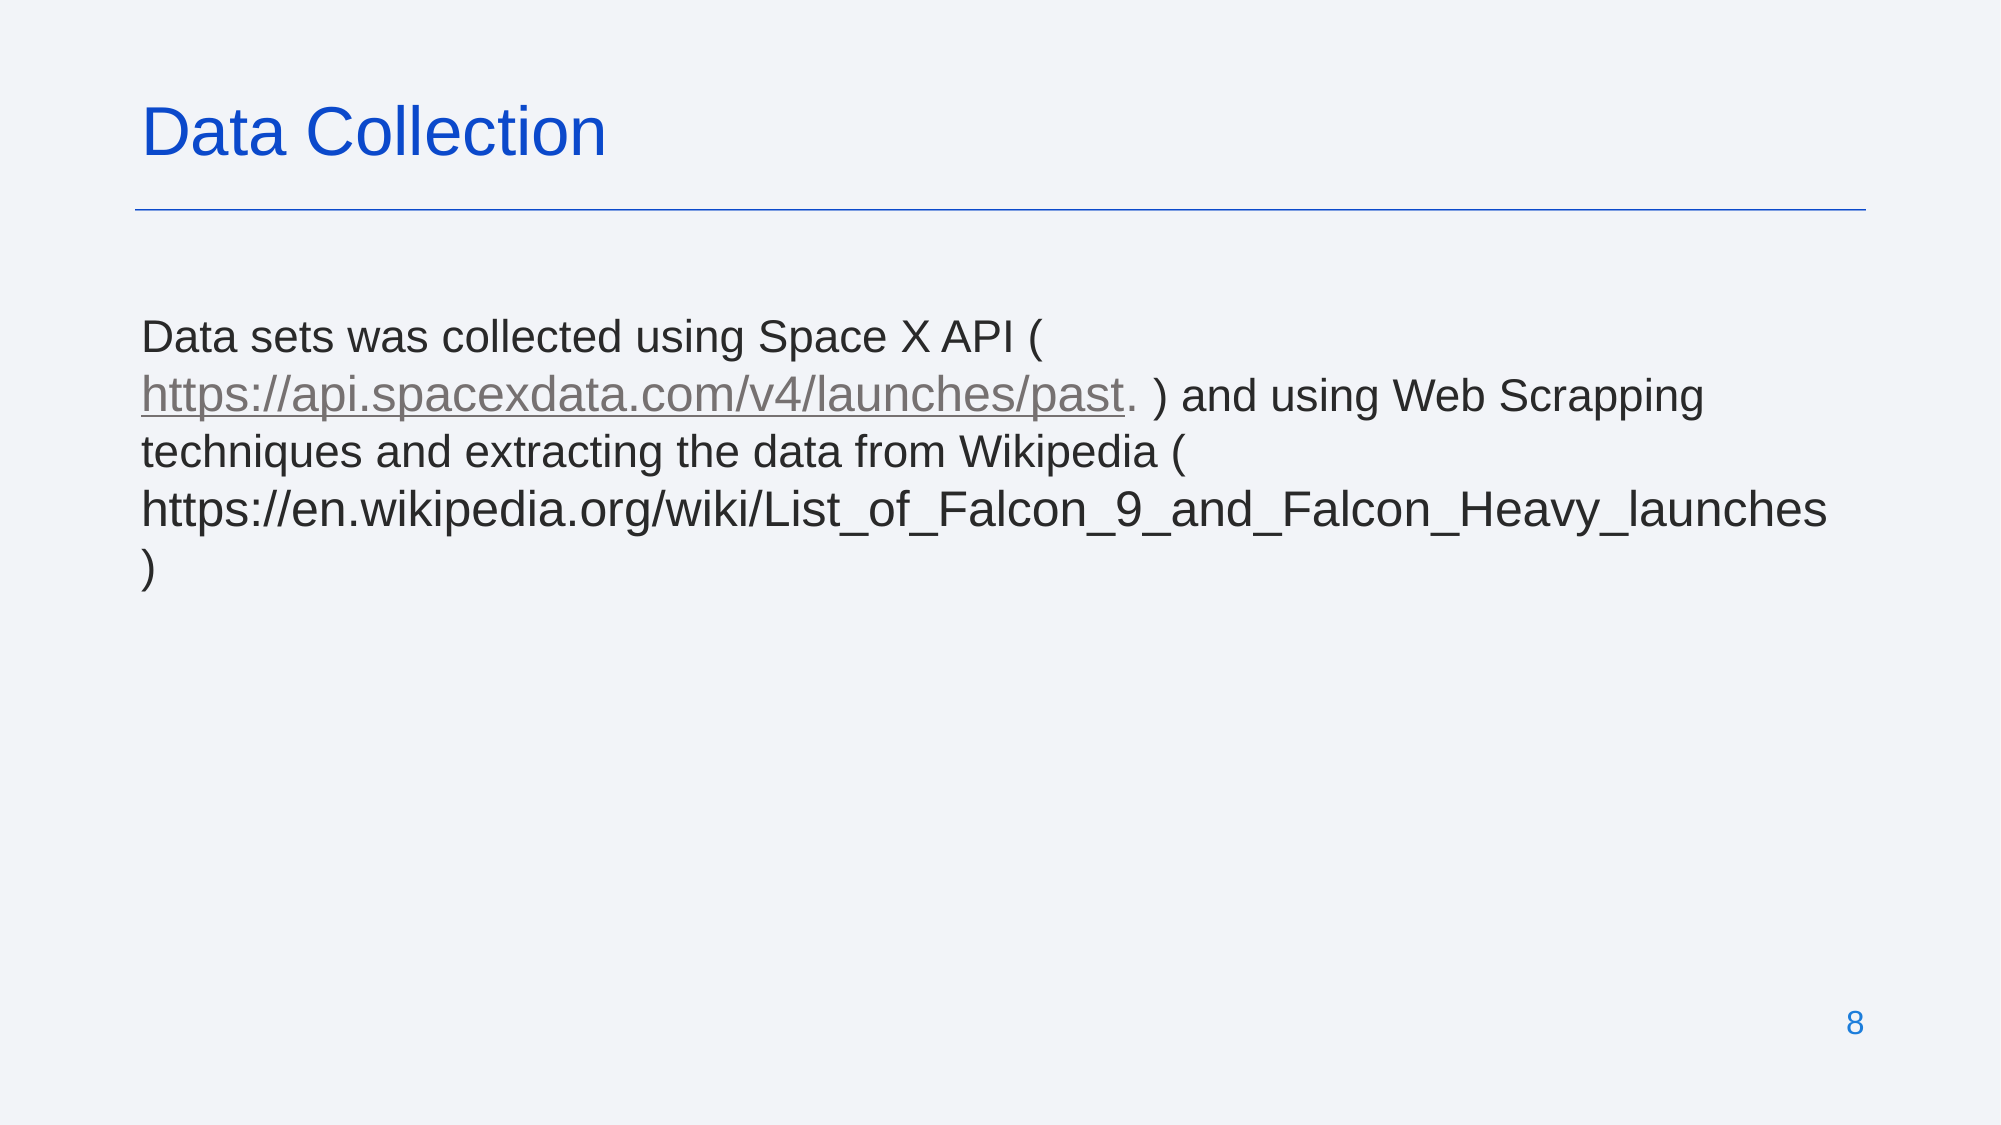

Data Collection
Data sets was collected using Space X API (https://api.spacexdata.com/v4/launches/past. ) and using Web Scrapping techniques and extracting the data from Wikipedia (https://en.wikipedia.org/wiki/List_of_Falcon_9_and_Falcon_Heavy_launches)
8